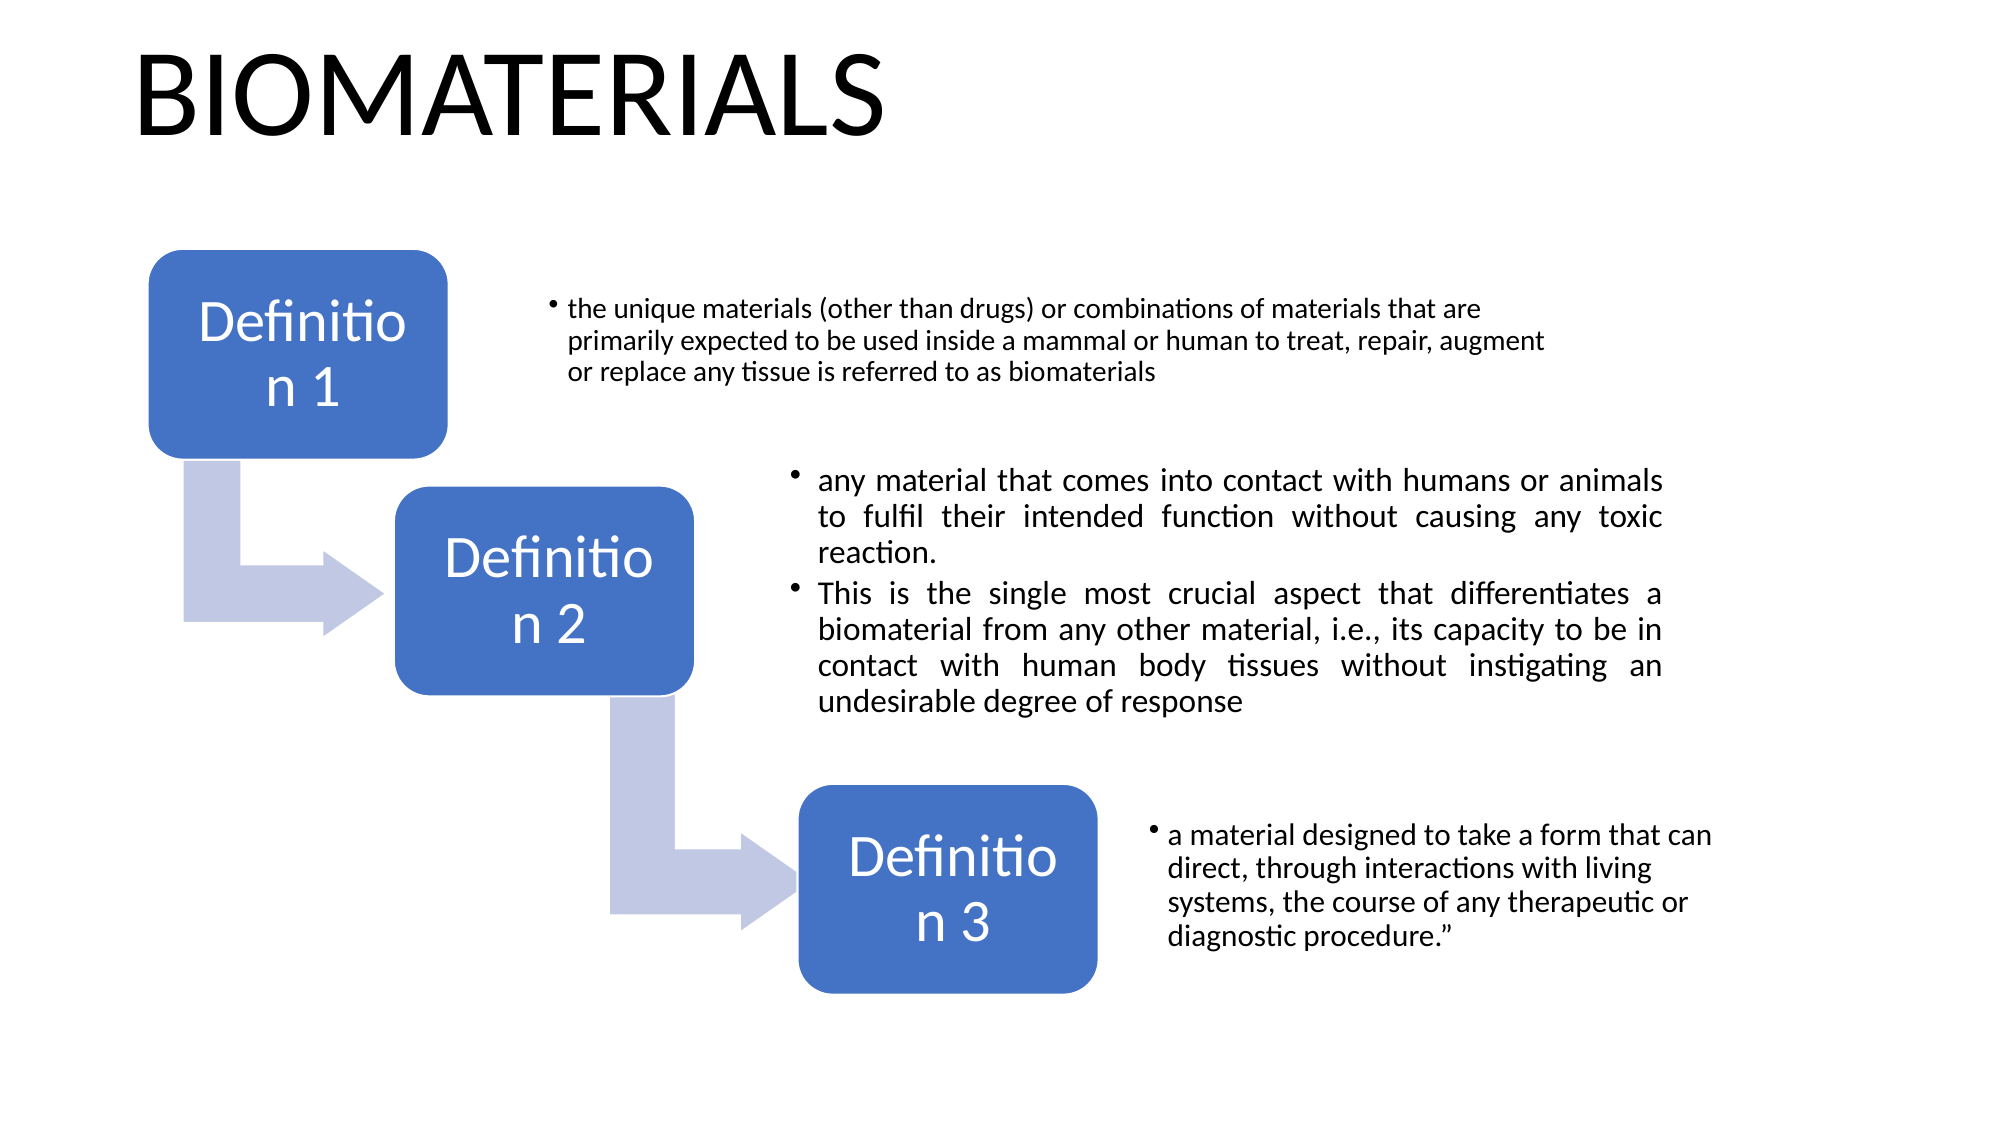

# BIOMATERIALS
Definition 1
the unique materials (other than drugs) or combinations of materials that are primarily expected to be used inside a mammal or human to treat, repair, augment or replace any tissue is referred to as biomaterials
Definition 2
any material that comes into contact with humans or animals to fulfil their intended function without causing any toxic reaction.
This is the single most crucial aspect that differentiates a biomaterial from any other material, i.e., its capacity to be in contact with human body tissues without instigating an undesirable degree of response
Definition 3
a material designed to take a form that can direct, through interactions with living systems, the course of any therapeutic or diagnostic procedure.”